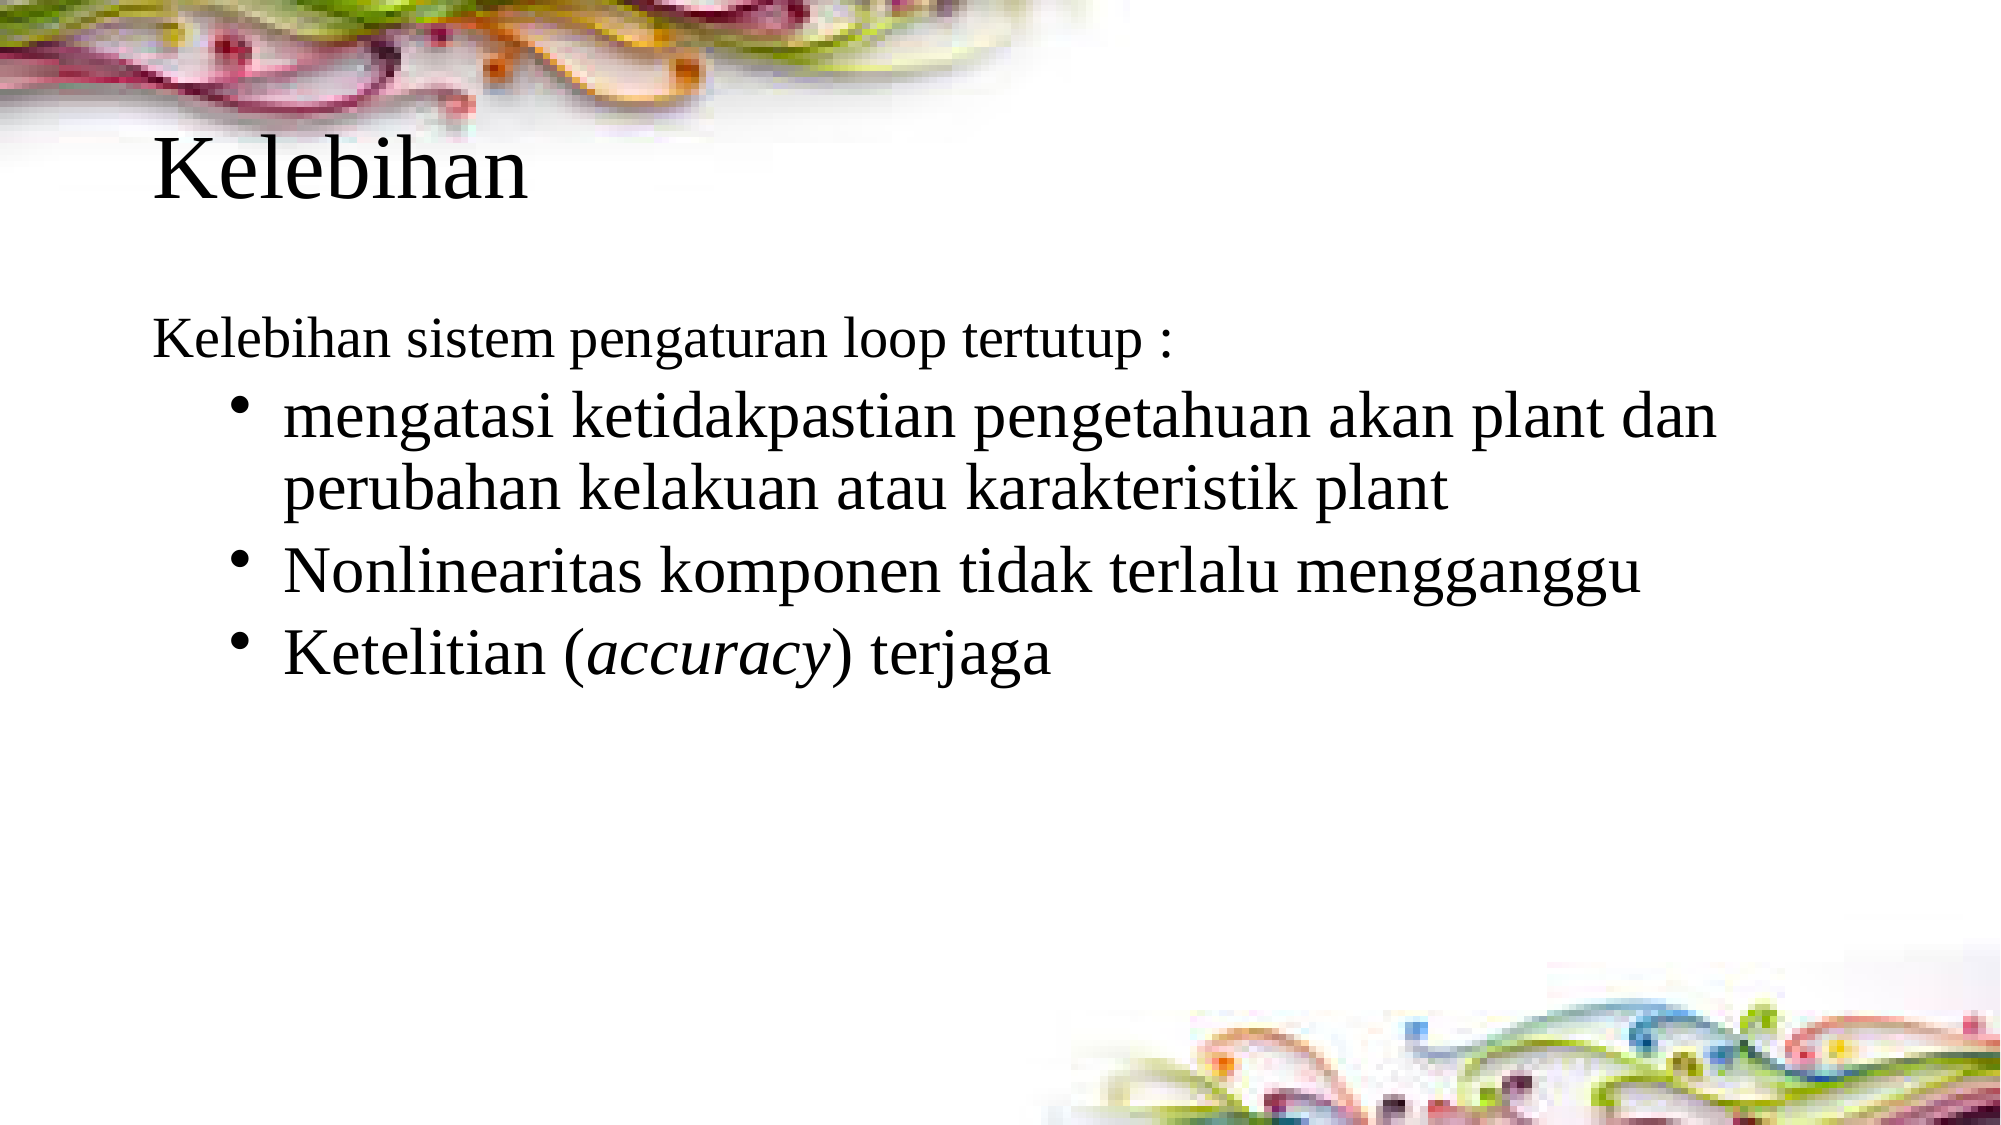

# Kelebihan
Kelebihan sistem pengaturan loop tertutup :
mengatasi ketidakpastian pengetahuan akan plant dan perubahan kelakuan atau karakteristik plant
Nonlinearitas komponen tidak terlalu mengganggu
Ketelitian (accuracy) terjaga